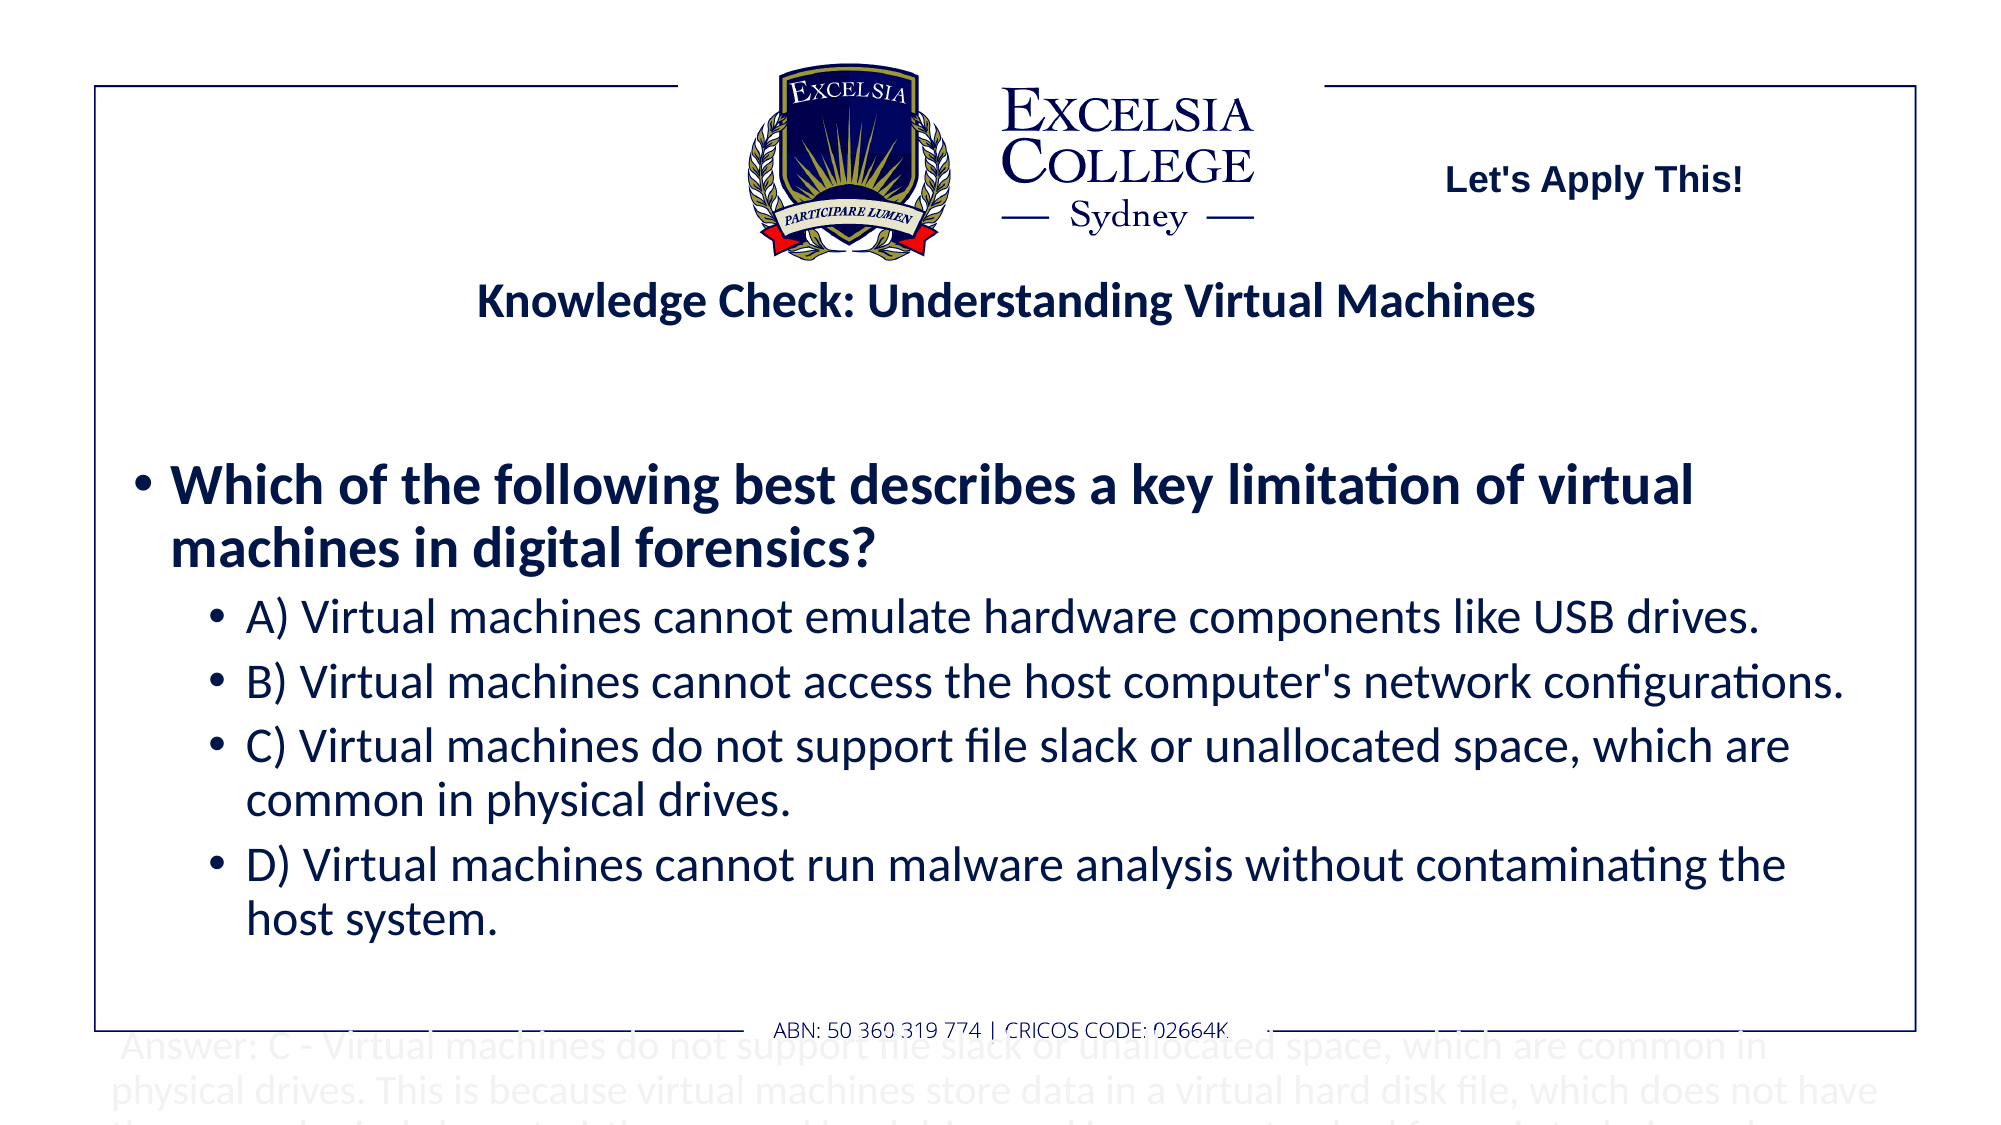

Let's Apply This!
# Knowledge Check: Understanding Virtual Machines

Which of the following best describes a key limitation of virtual machines in digital forensics?
A) Virtual machines cannot emulate hardware components like USB drives.
B) Virtual machines cannot access the host computer's network configurations.
C) Virtual machines do not support file slack or unallocated space, which are common in physical drives.
D) Virtual machines cannot run malware analysis without contaminating the host system.

 Answer: C - Virtual machines do not support file slack or unallocated space, which are common in physical drives. This is because virtual machines store data in a virtual hard disk file, which does not have the same physical characteristics as a real hard drive, making some standard forensic techniques less effective.